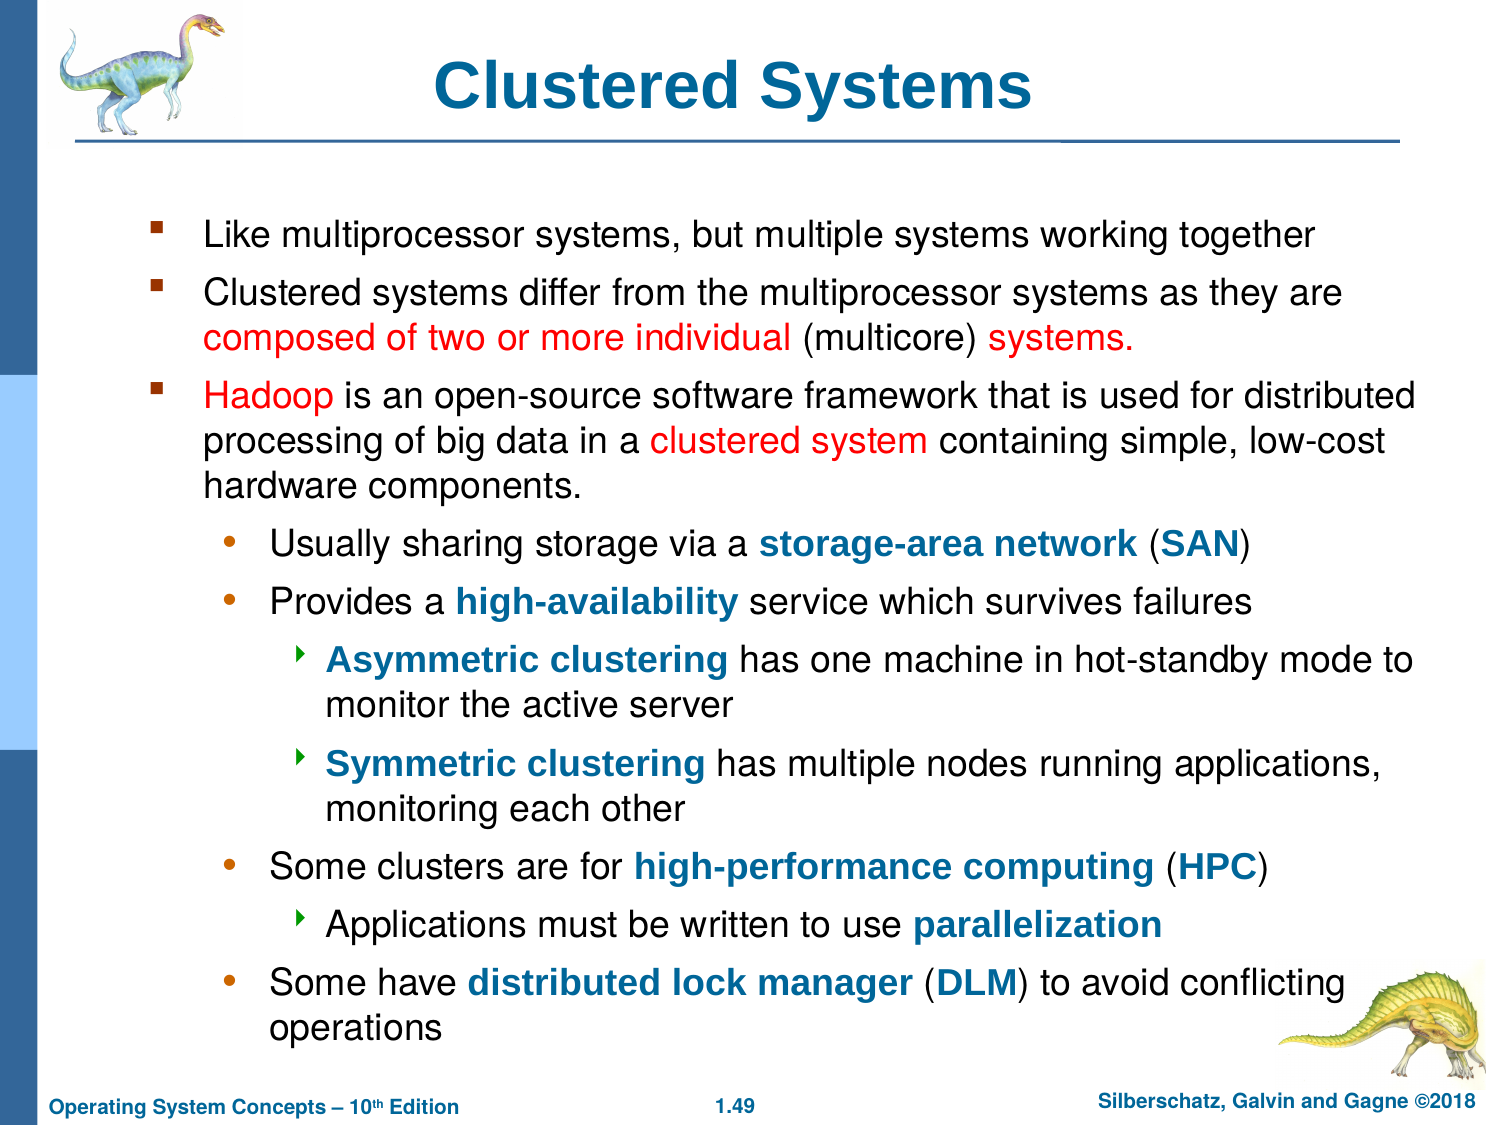

Clustered Systems
Like multiprocessor systems, but multiple systems working together
Clustered systems differ from the multiprocessor systems as they are composed of two or more individual (multicore) systems.
Hadoop is an open-source software framework that is used for distributed processing of big data in a clustered system containing simple, low-cost hardware components.
Usually sharing storage via a storage-area network (SAN)
Provides a high-availability service which survives failures
Asymmetric clustering has one machine in hot-standby mode to monitor the active server
Symmetric clustering has multiple nodes running applications, monitoring each other
Some clusters are for high-performance computing (HPC)
Applications must be written to use parallelization
Some have distributed lock manager (DLM) to avoid conflicting operations